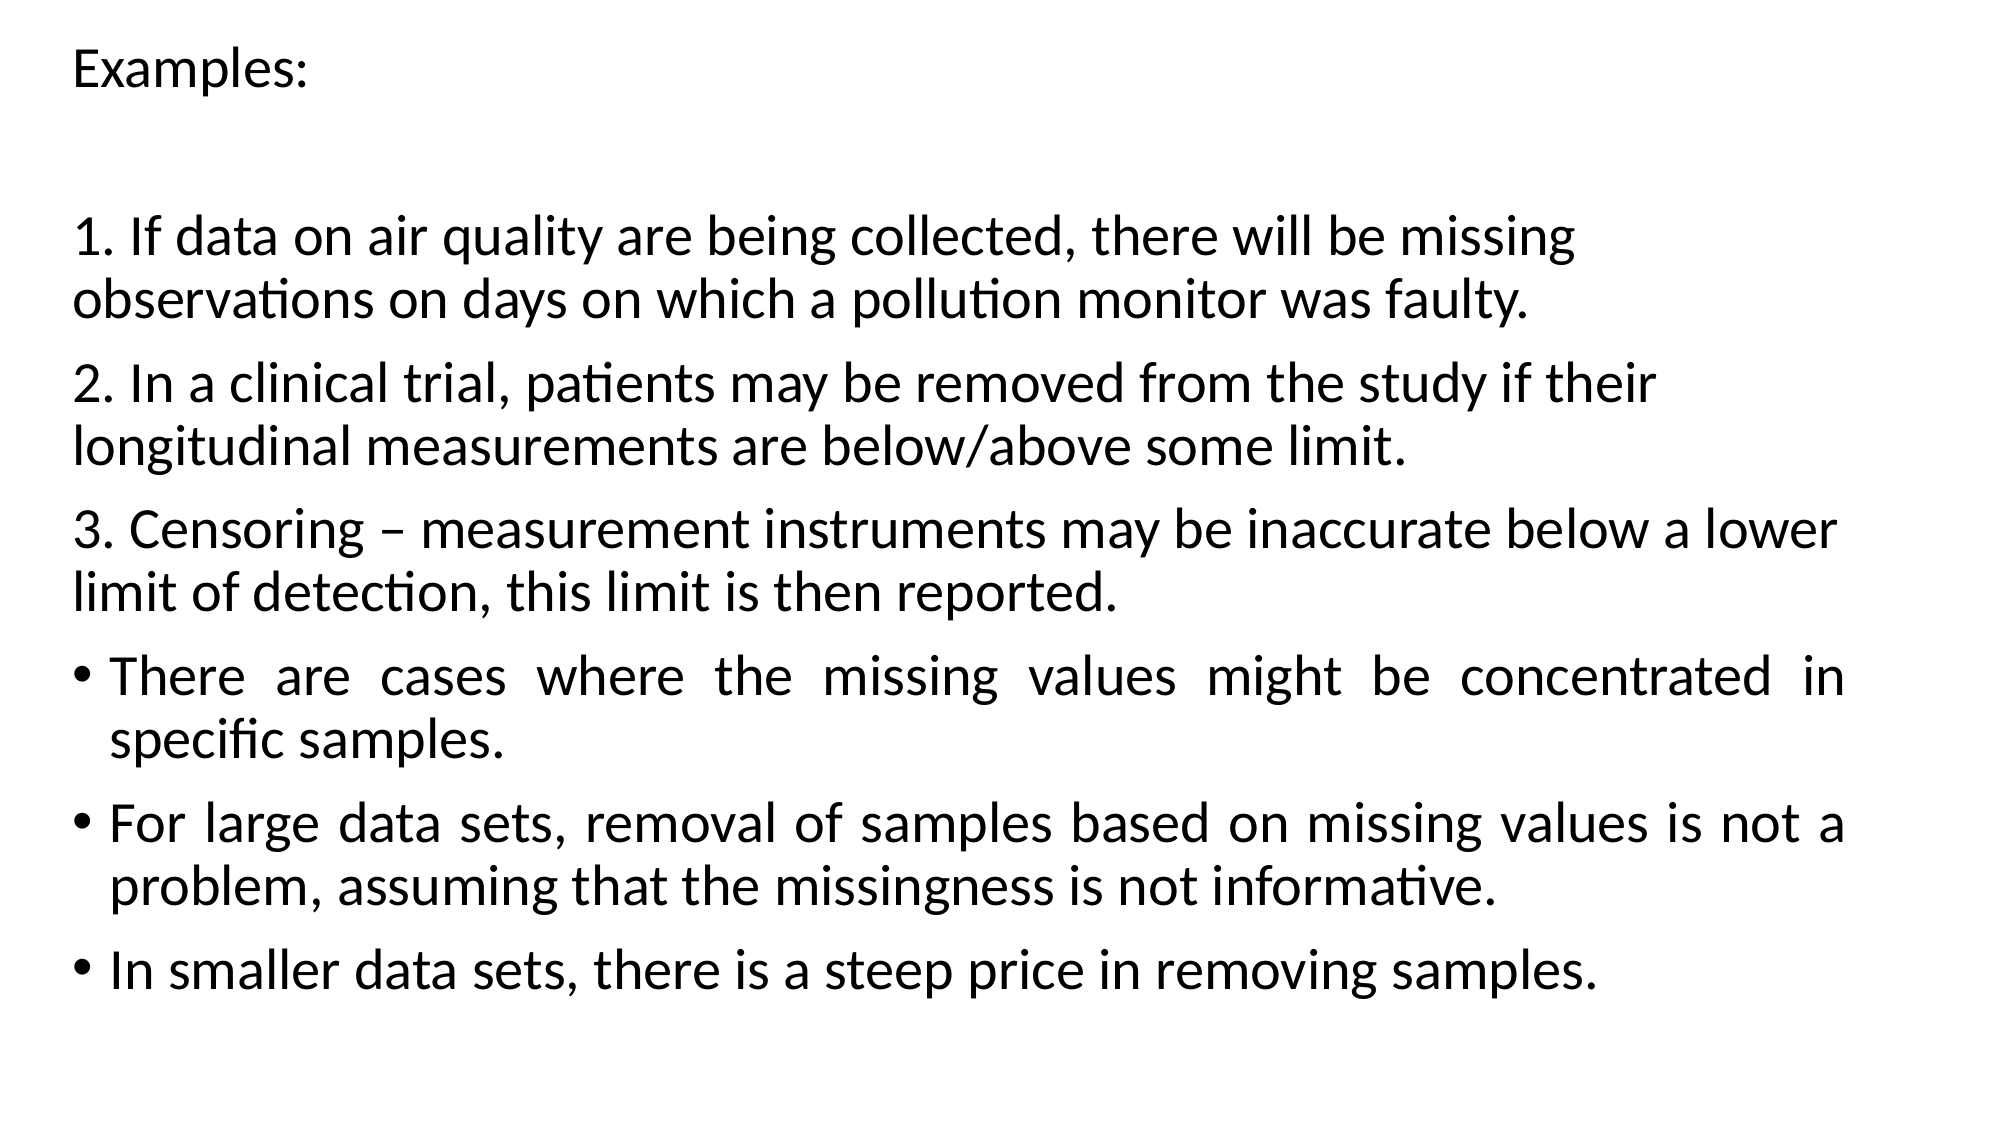

Examples:

1. If data on air quality are being collected, there will be missing observations on days on which a pollution monitor was faulty.
2. In a clinical trial, patients may be removed from the study if their longitudinal measurements are below/above some limit.
3. Censoring – measurement instruments may be inaccurate below a lower limit of detection, this limit is then reported.
There are cases where the missing values might be concentrated in specific samples.
For large data sets, removal of samples based on missing values is not a problem, assuming that the missingness is not informative.
In smaller data sets, there is a steep price in removing samples.